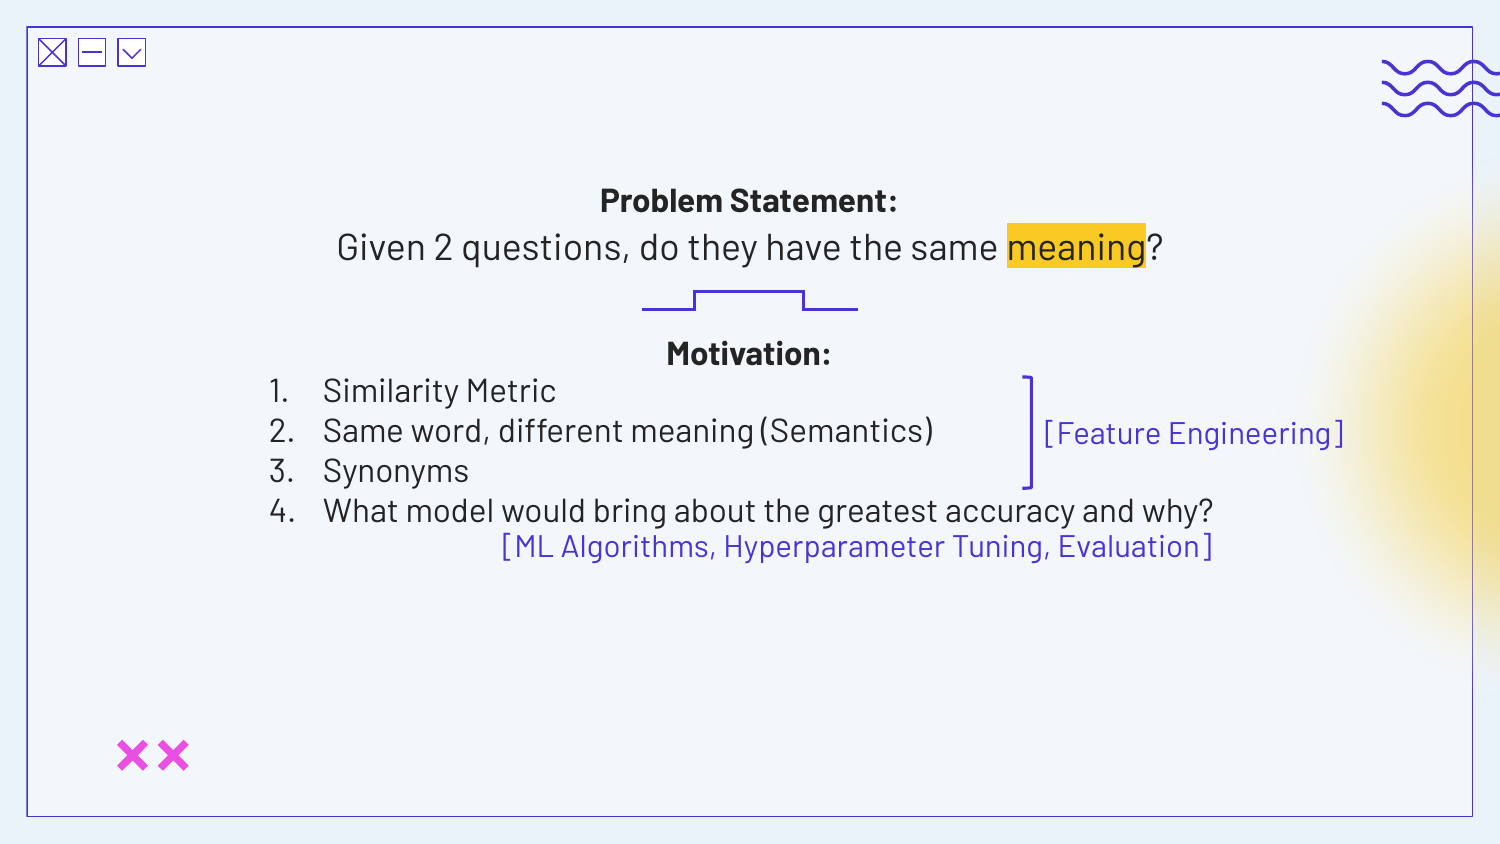

Problem Statement:
Given 2 questions, do they have the same meaning?
Motivation:
Similarity Metric
Same word, different meaning (Semantics)
Synonyms
What model would bring about the greatest accuracy and why?

[Feature Engineering]
[ML Algorithms, Hyperparameter Tuning, Evaluation]